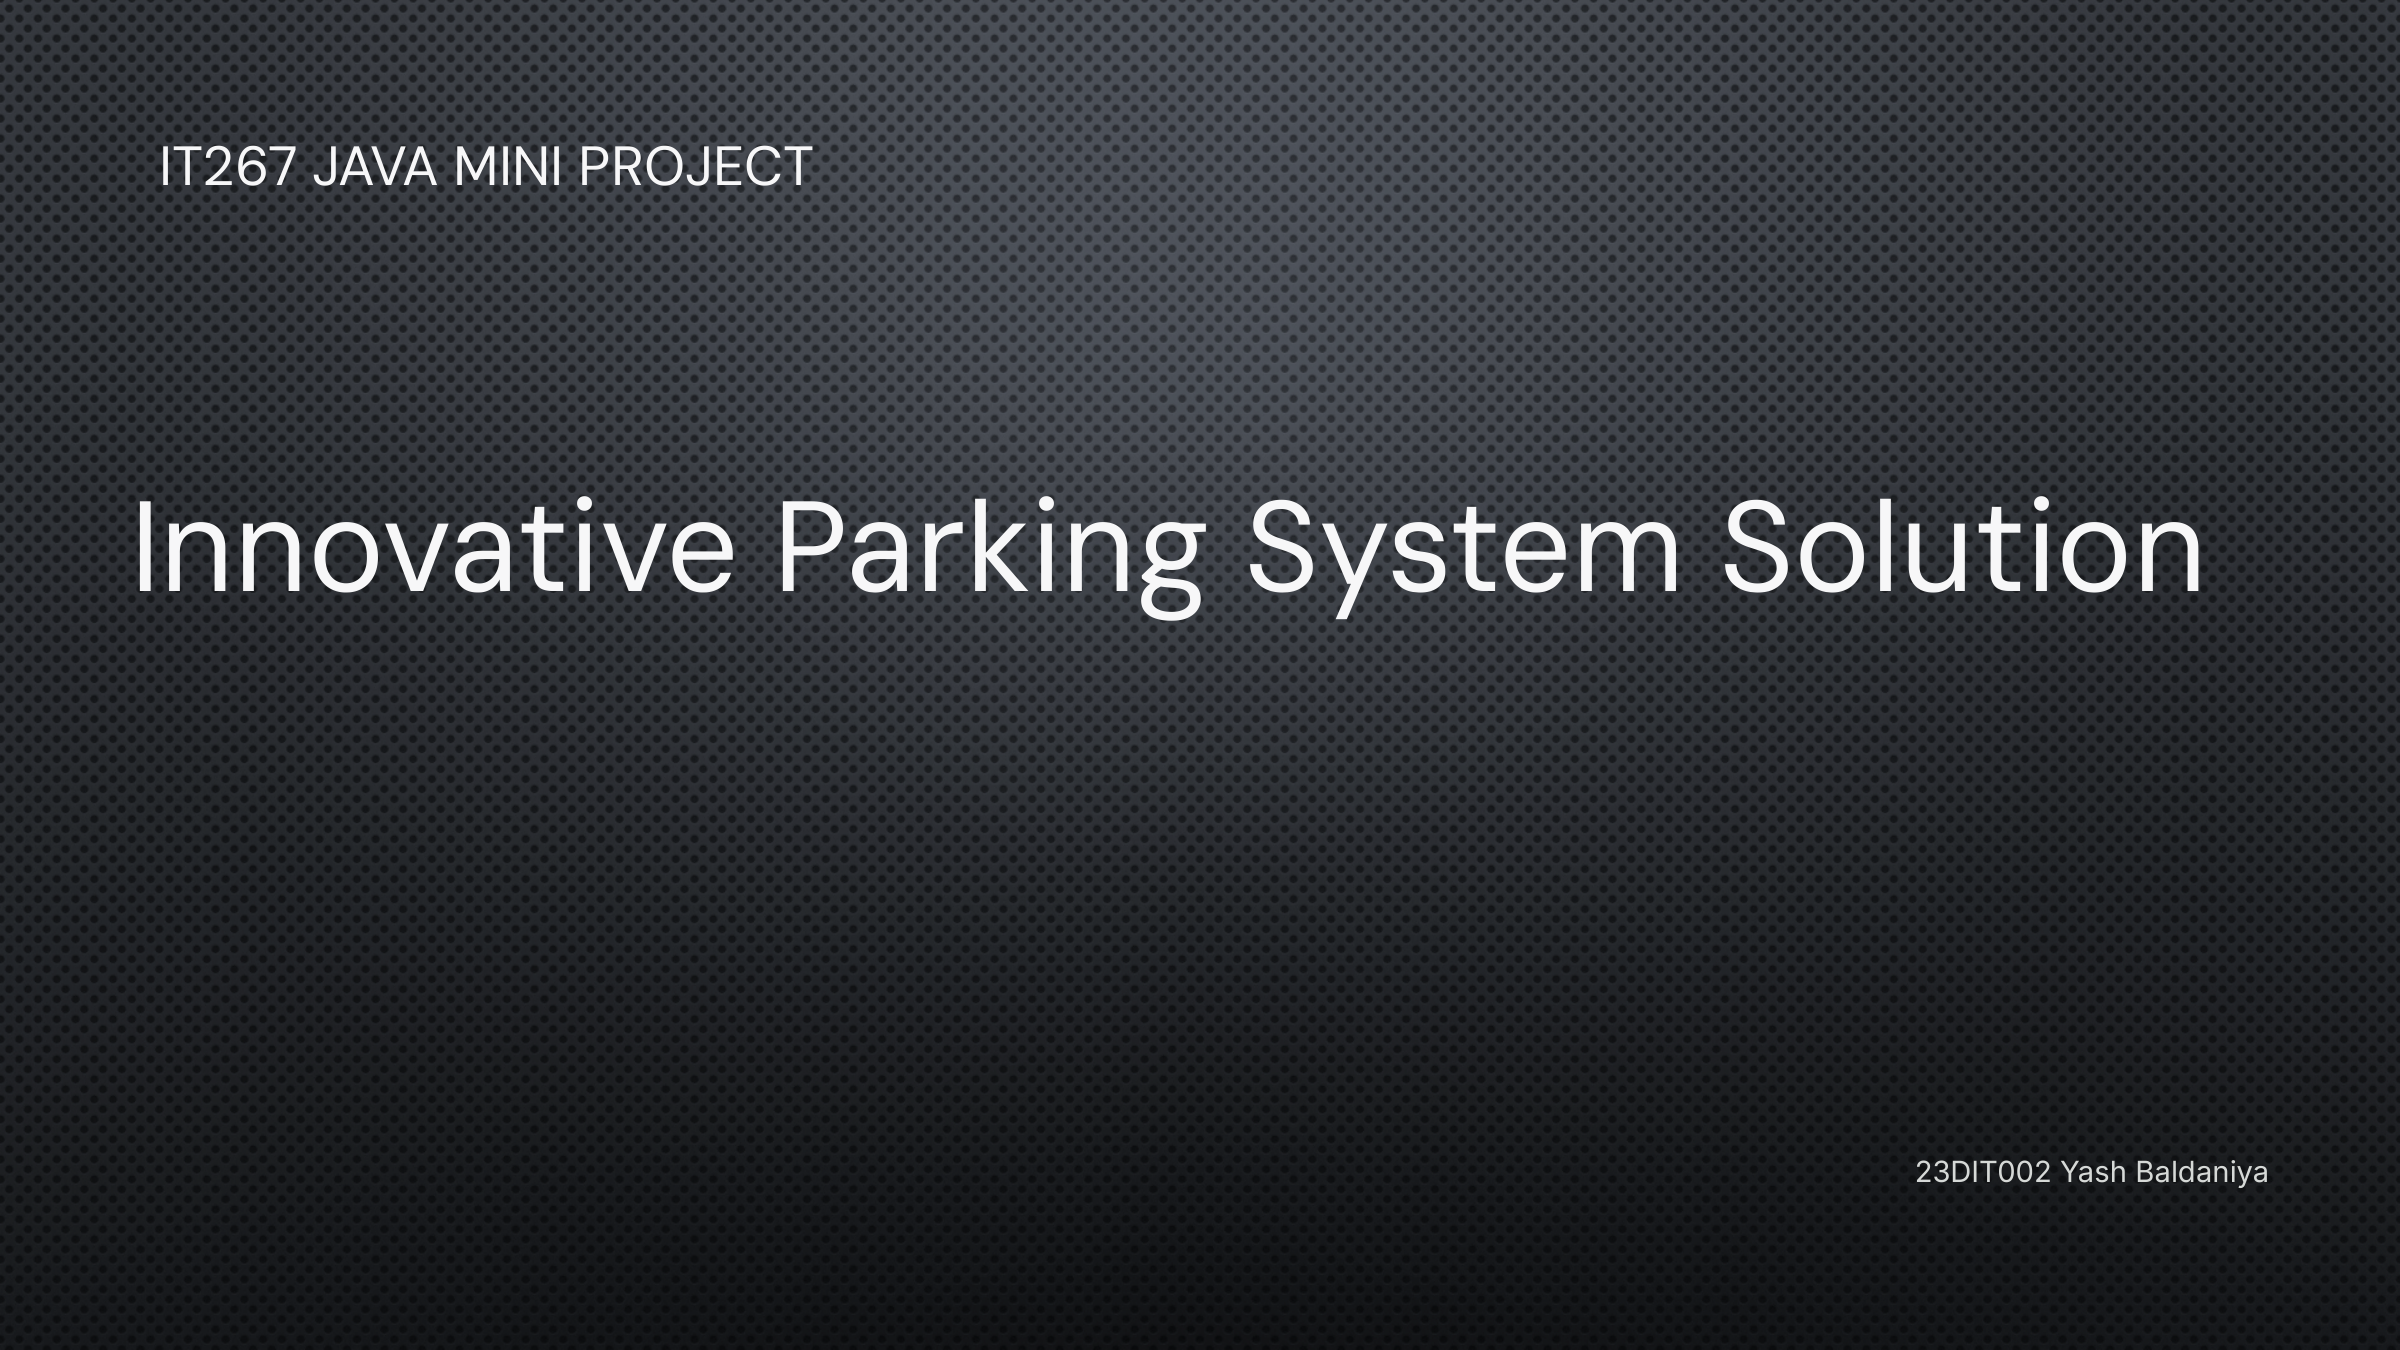

IT267 JAVA MINI PROJECT
Innovative Parking System Solution

23DIT002 Yash Baldaniya